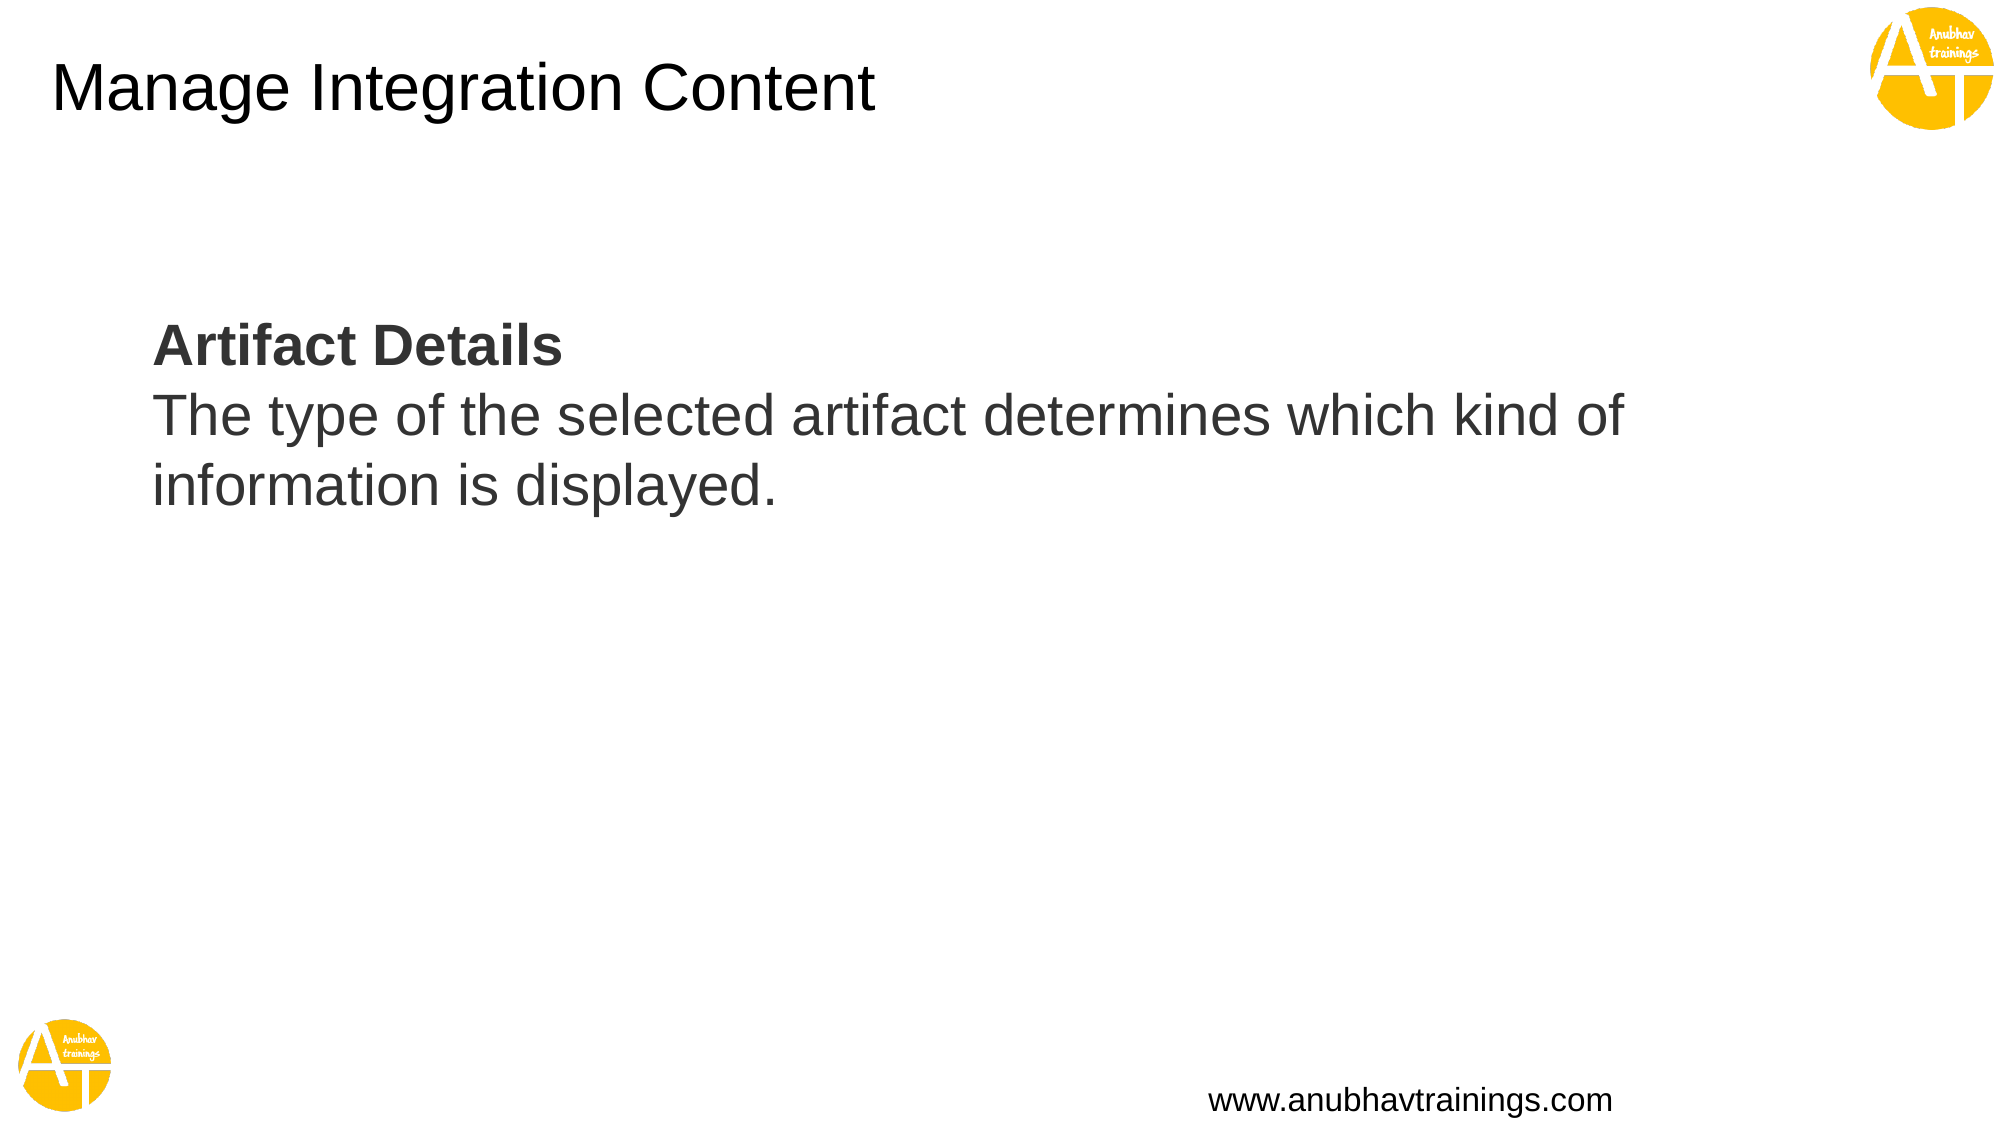

# Manage Integration Content
Artifact Details
The type of the selected artifact determines which kind of information is displayed.

www.anubhavtrainings.com